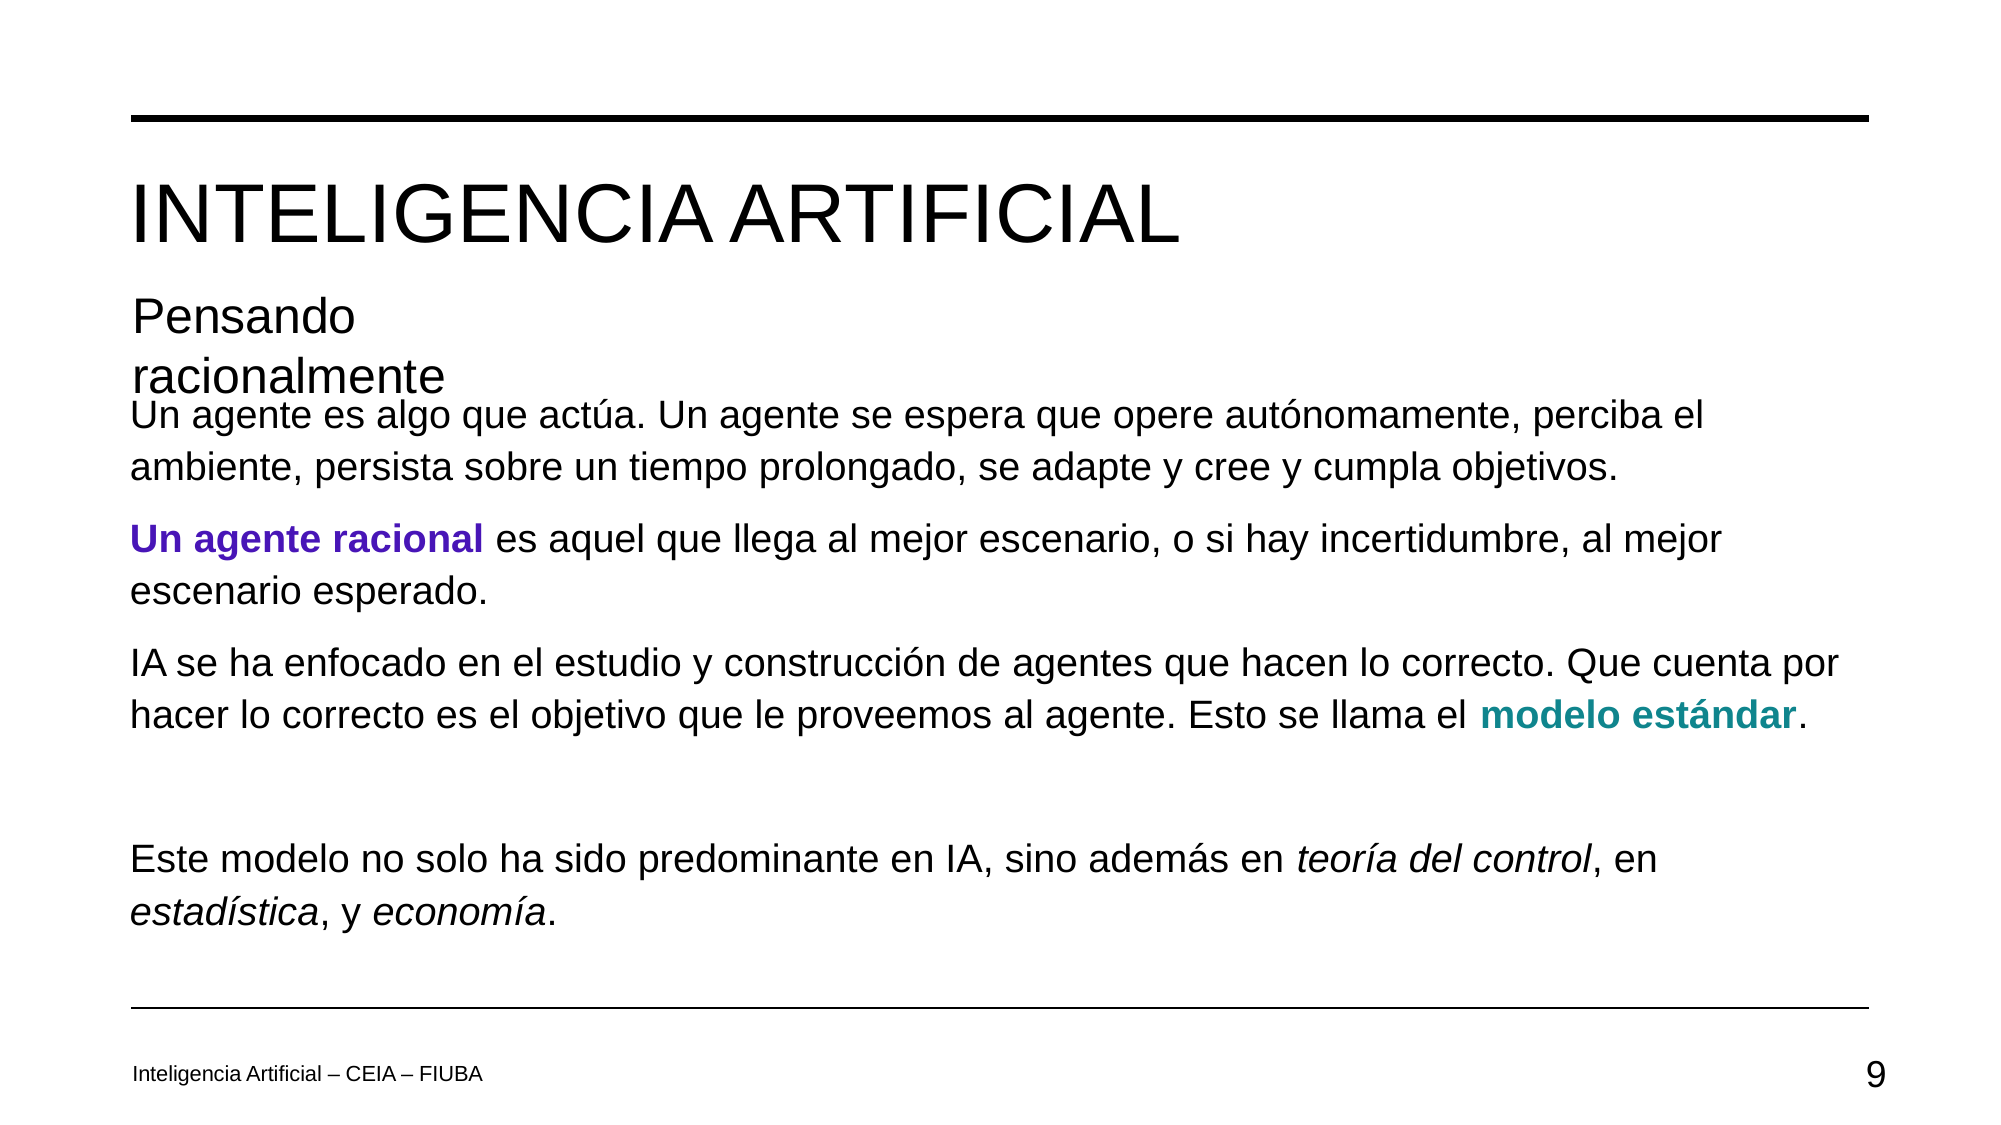

# Inteligencia Artificial
Pensando racionalmente
Un agente es algo que actúa. Un agente se espera que opere autónomamente, perciba el ambiente, persista sobre un tiempo prolongado, se adapte y cree y cumpla objetivos.
Un agente racional es aquel que llega al mejor escenario, o si hay incertidumbre, al mejor escenario esperado.
IA se ha enfocado en el estudio y construcción de agentes que hacen lo correcto. Que cuenta por hacer lo correcto es el objetivo que le proveemos al agente. Esto se llama el modelo estándar.

Este modelo no solo ha sido predominante en IA, sino además en teoría del control, en estadística, y economía.

Inteligencia Artificial – CEIA – FIUBA
9